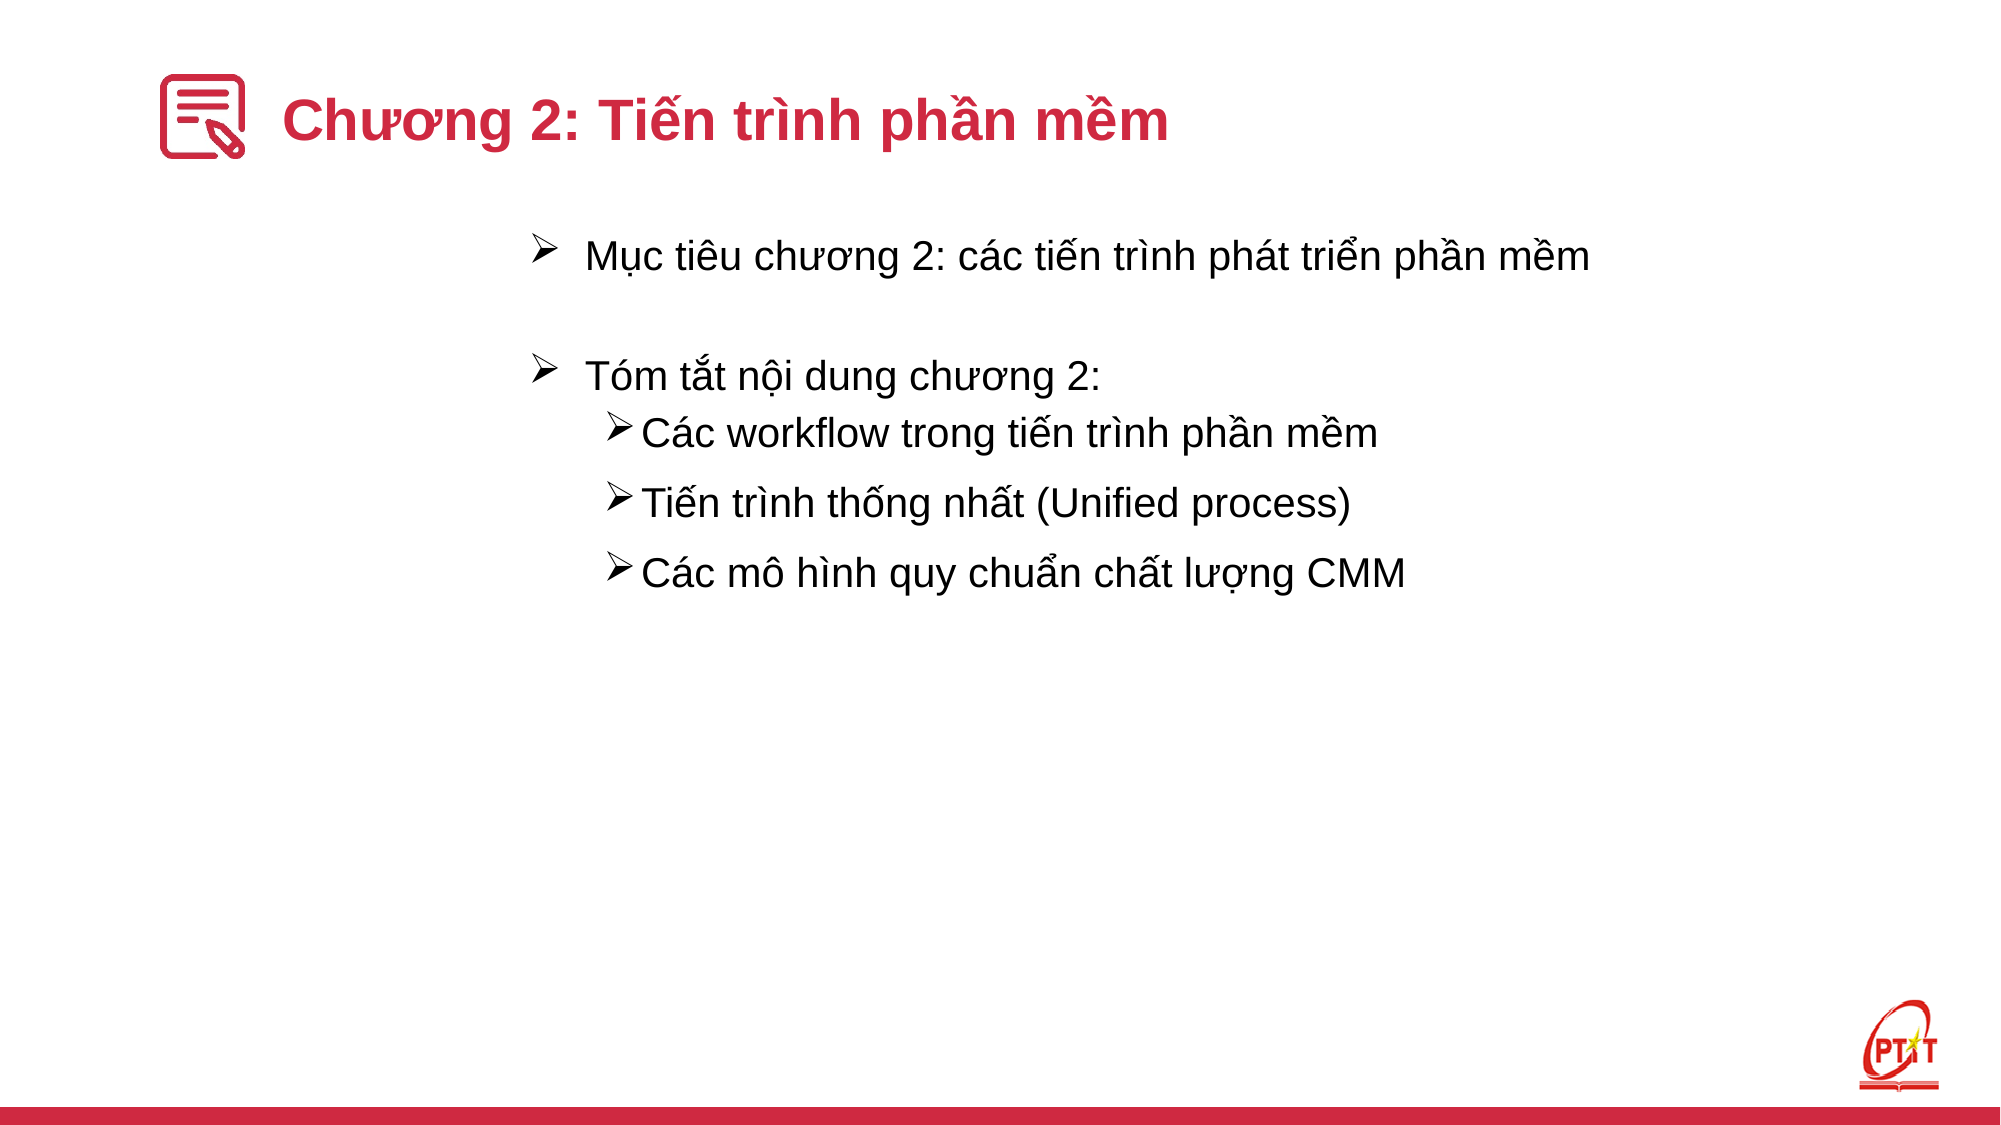

# Chương 2: Tiến trình phần mềm
Mục tiêu chương 2: các tiến trình phát triển phần mềm

Tóm tắt nội dung chương 2:
Các workflow trong tiến trình phần mềm
Tiến trình thống nhất (Unified process)
Các mô hình quy chuẩn chất lượng CMM